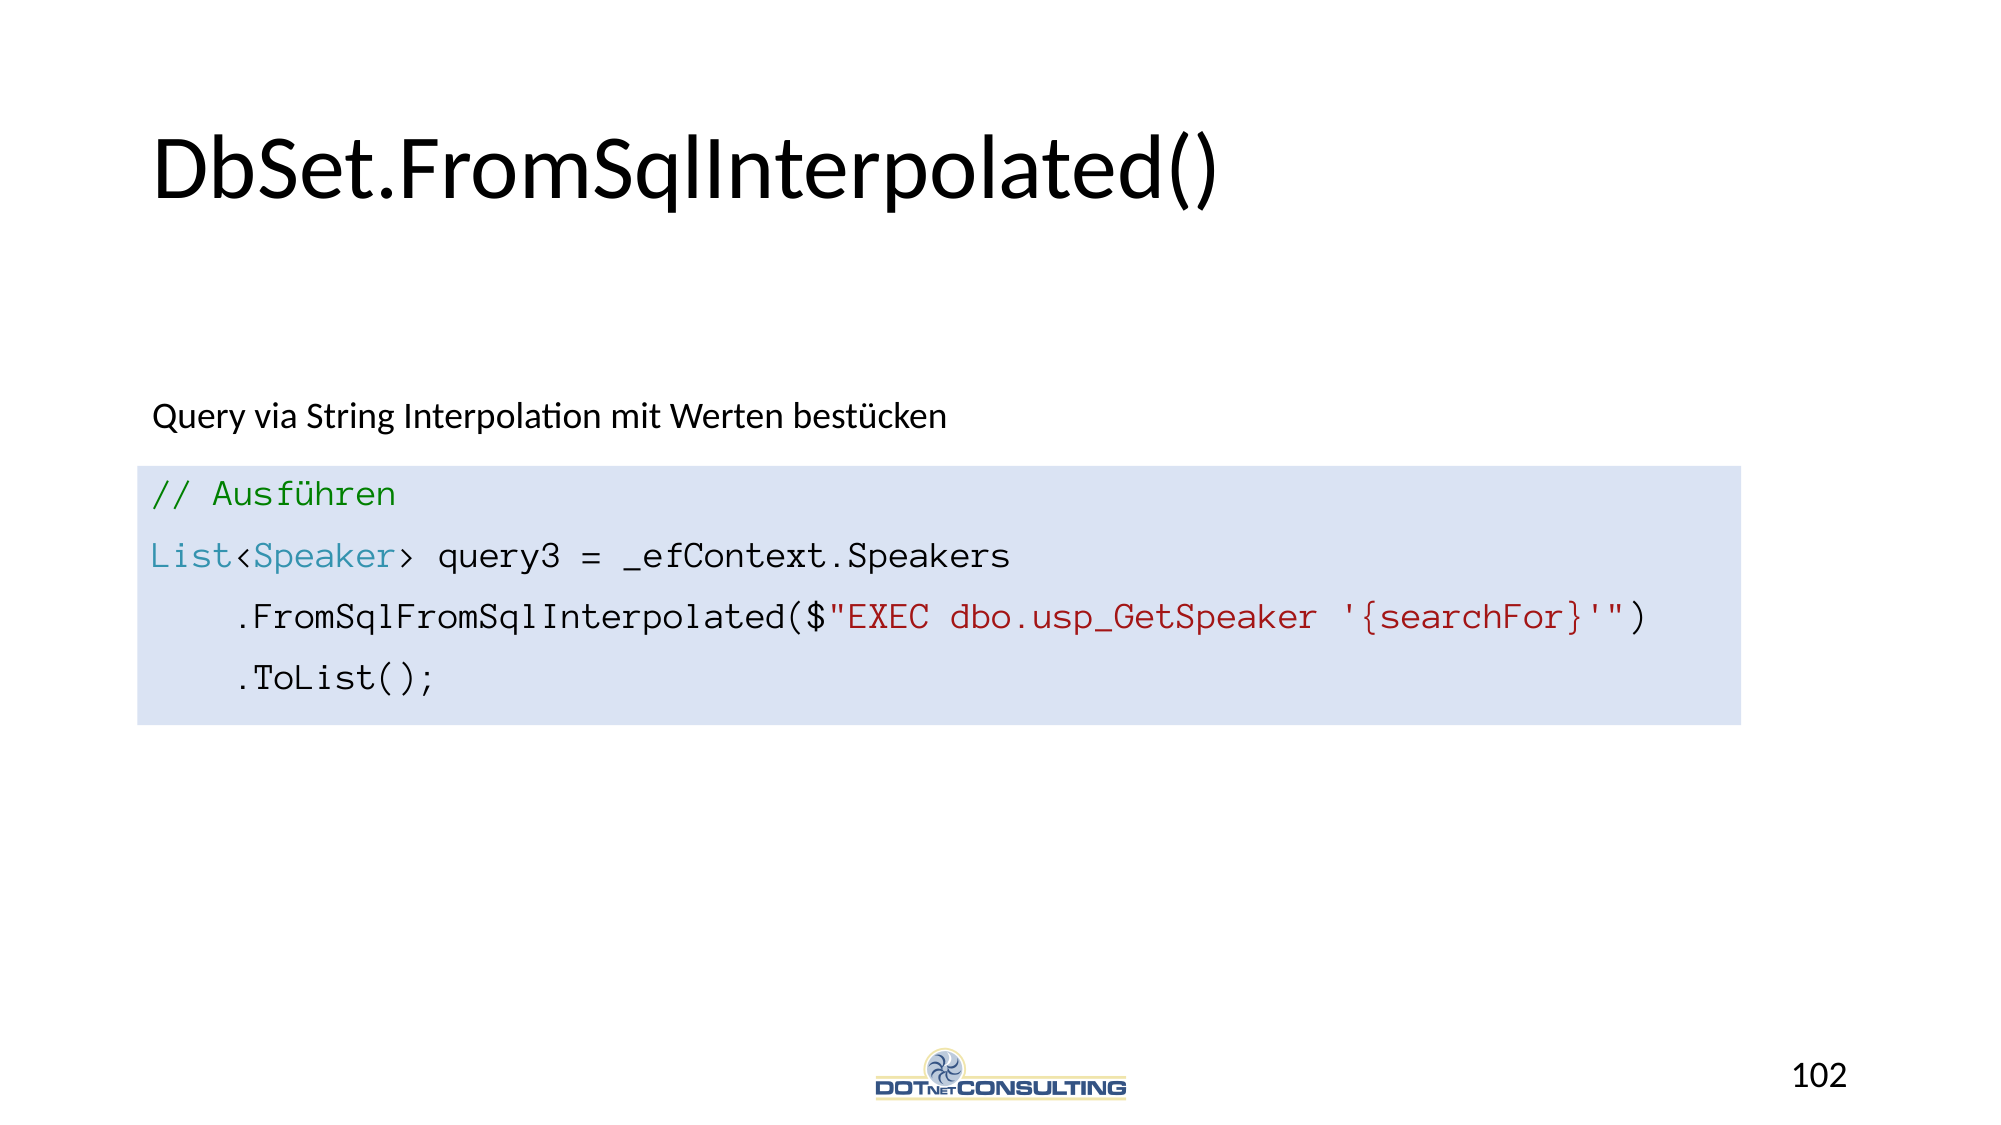

# DbSet.FromSqlInterpolated()
Query via String Interpolation mit Werten bestücken
// Ausführen
List<Speaker> query3 = _efContext.Speakers
    .FromSqlFromSqlInterpolated($"EXEC dbo.usp_GetSpeaker '{searchFor}'")
    .ToList();
102